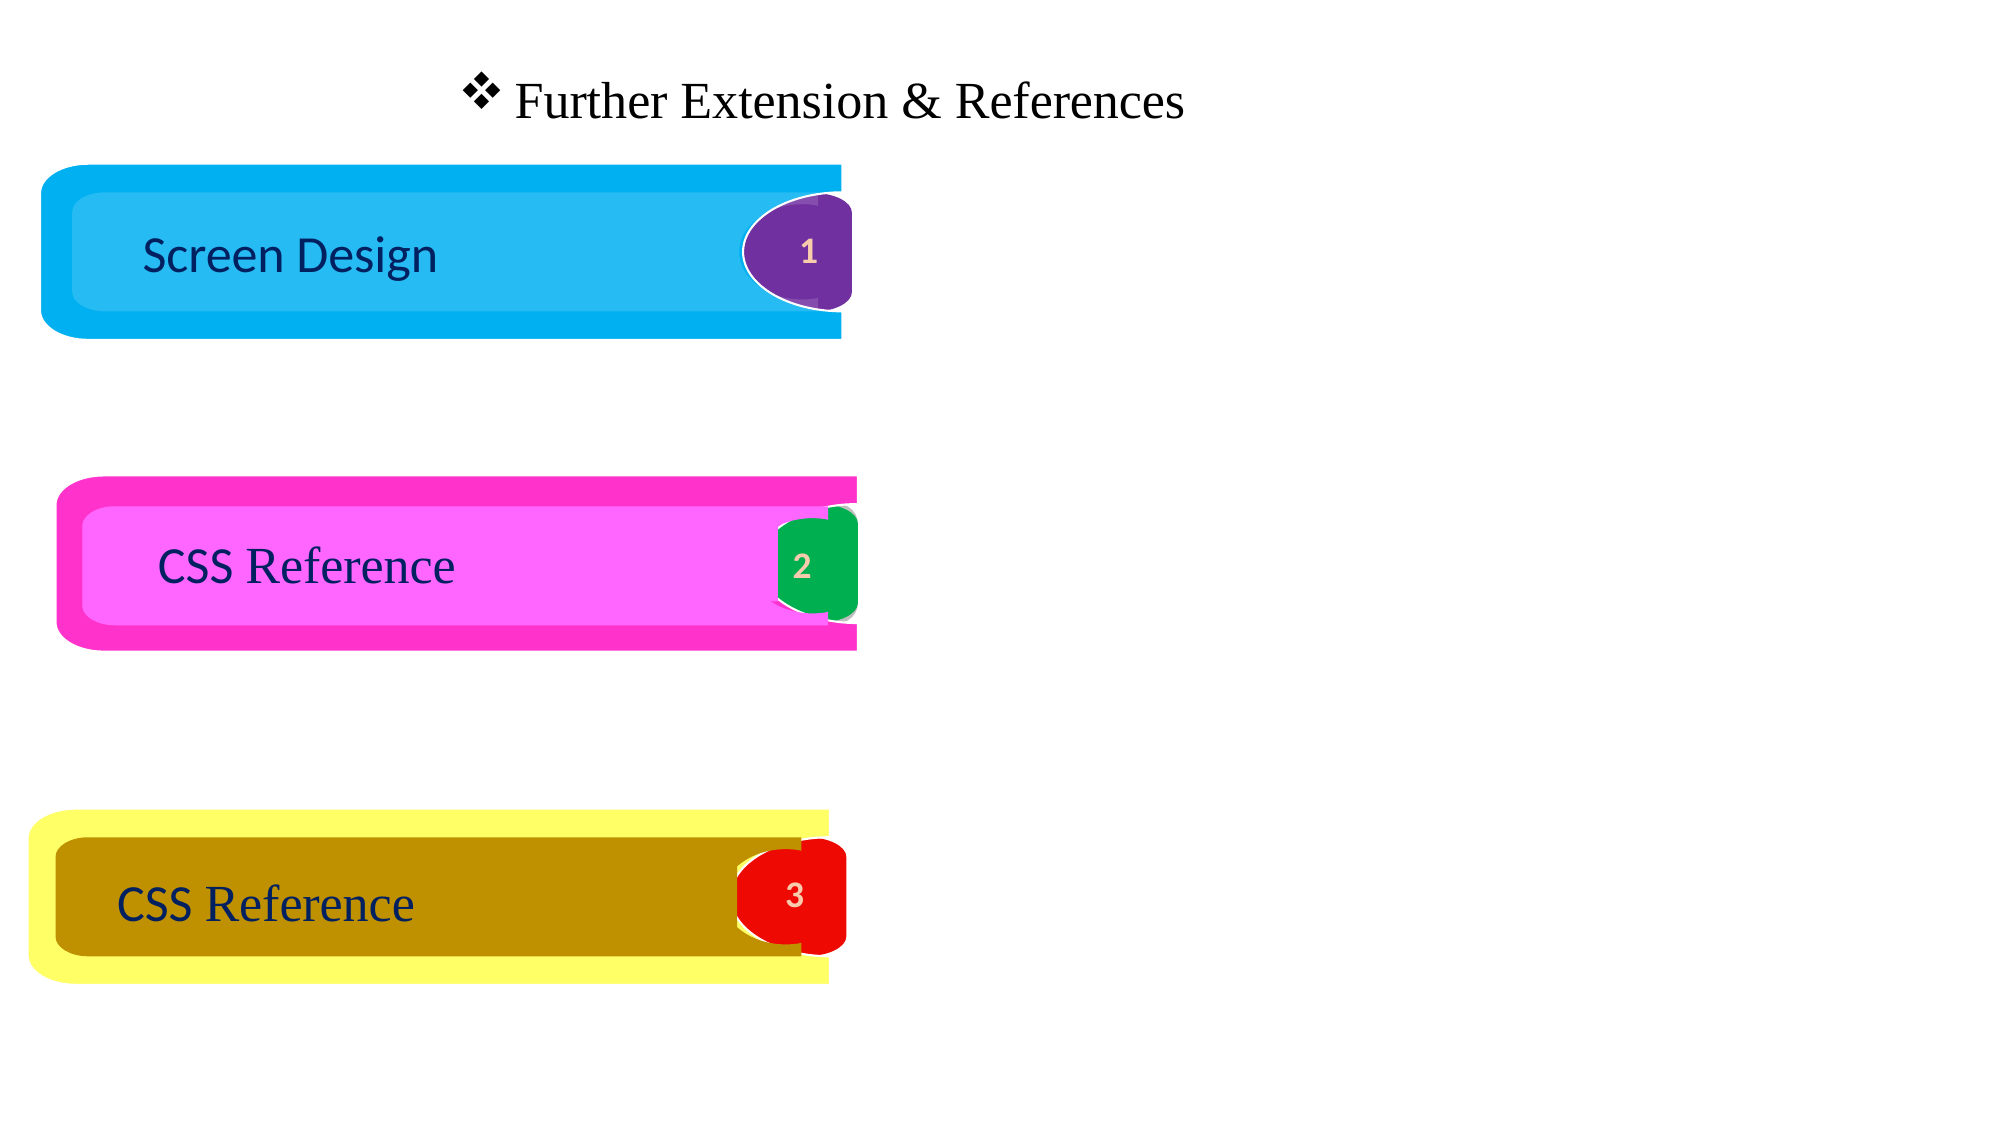

Further Extension & References

Screen Design

   1
https://www.youtube.com/@marcomanchann

CSS Reference

https://colormagic.app/
   2

CSS Reference

  3
https://getcssscan.com/